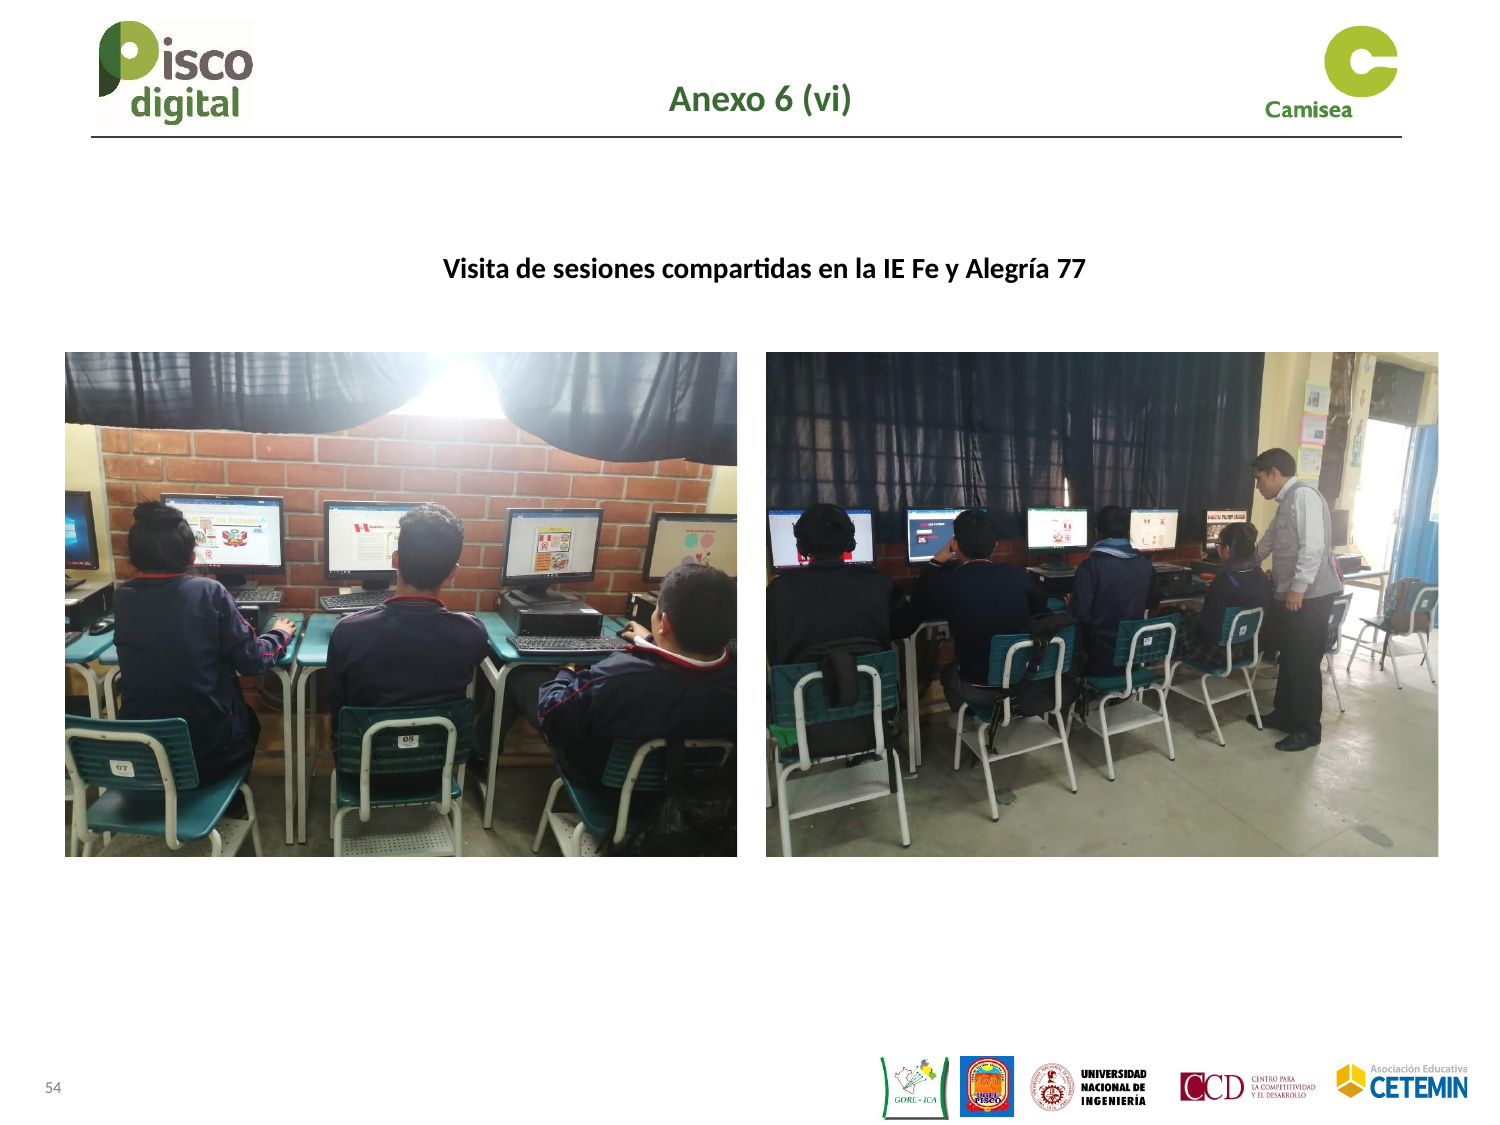

Anexo 6 (vi)

Visita de sesiones compartidas en la IE Fe y Alegría 77

54